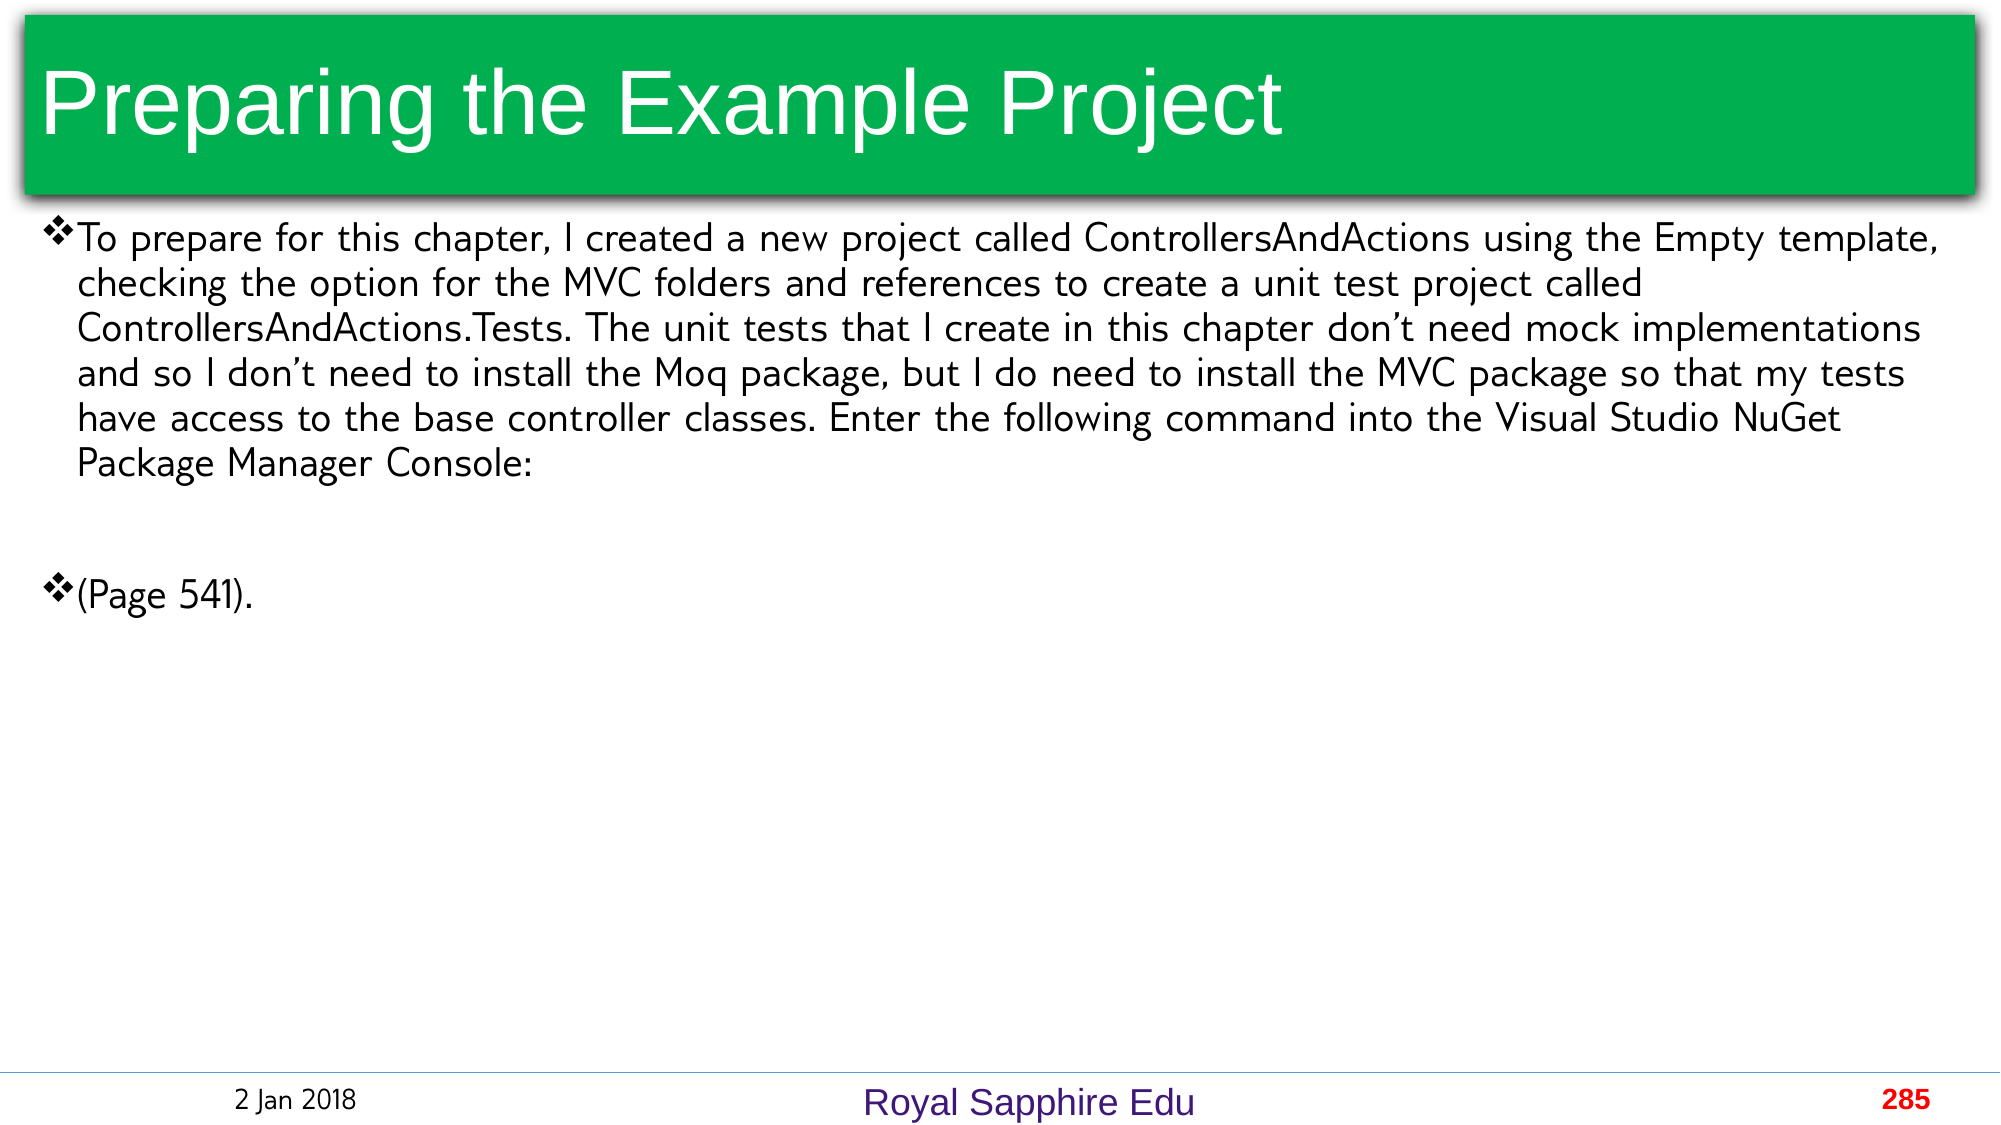

# Preparing the Example Project
To prepare for this chapter, I created a new project called ControllersAndActions using the Empty template, checking the option for the MVC folders and references to create a unit test project called ControllersAndActions.Tests. The unit tests that I create in this chapter don’t need mock implementations and so I don’t need to install the Moq package, but I do need to install the MVC package so that my tests have access to the base controller classes. Enter the following command into the Visual Studio NuGet Package Manager Console:

(Page 541).
2 Jan 2018
285